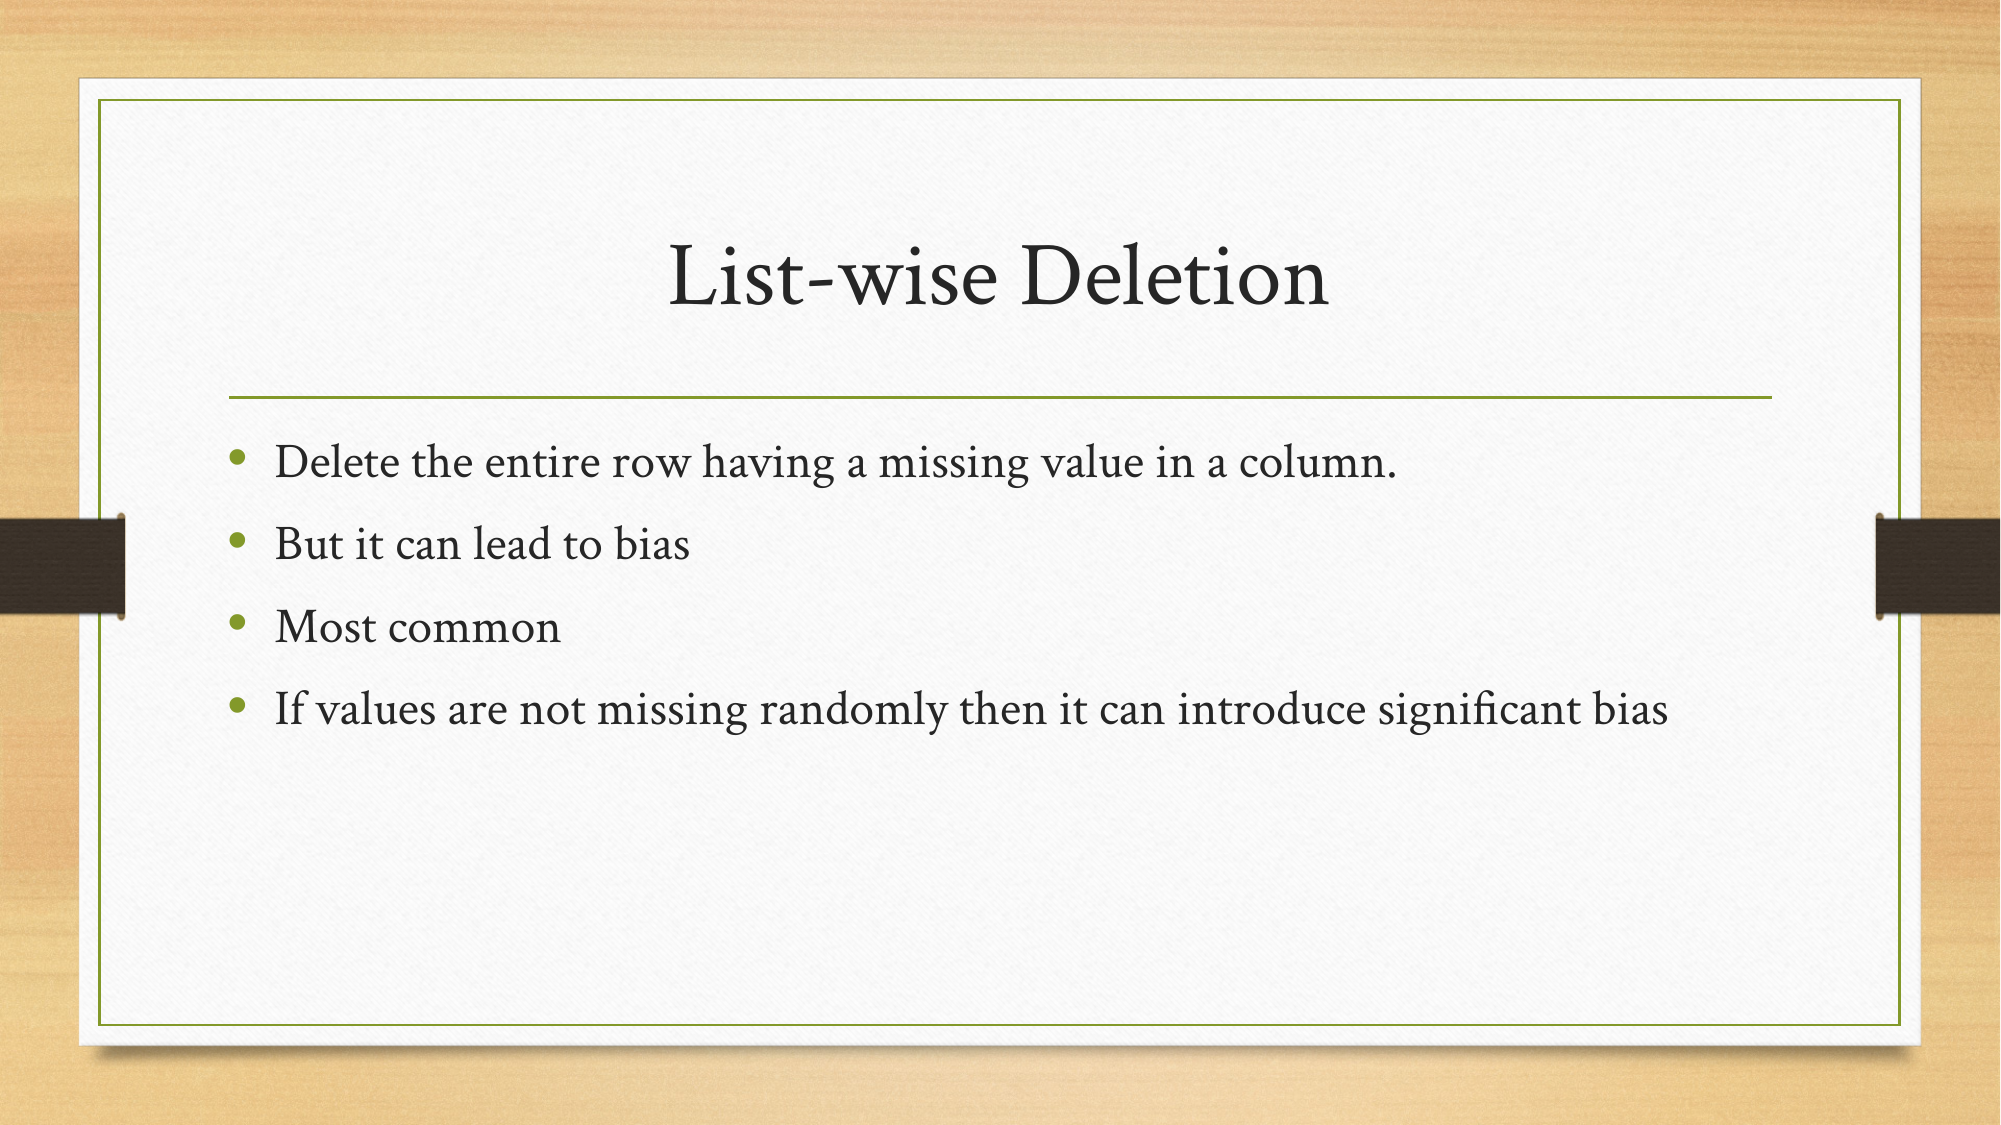

# List-wise Deletion
Delete the entire row having a missing value in a column.
But it can lead to bias
Most common
If values are not missing randomly then it can introduce significant bias